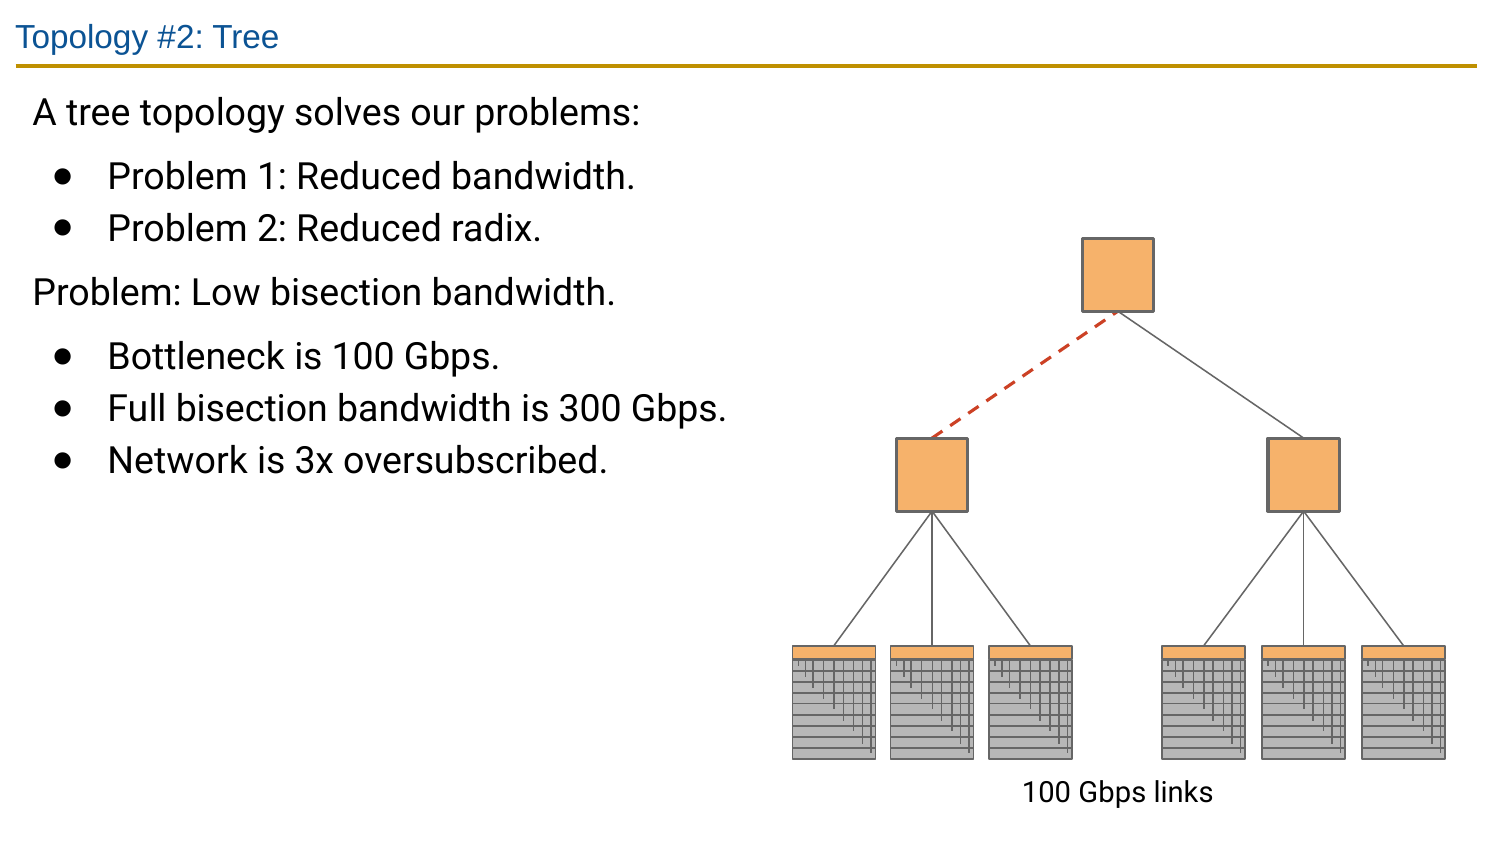

# Topology #2: Tree
A tree topology solves our problems:
Problem 1: Reduced bandwidth.
Problem 2: Reduced radix.
Problem: Low bisection bandwidth.
Bottleneck is 100 Gbps.
Full bisection bandwidth is 300 Gbps.
Network is 3x oversubscribed.

100 Gbps links